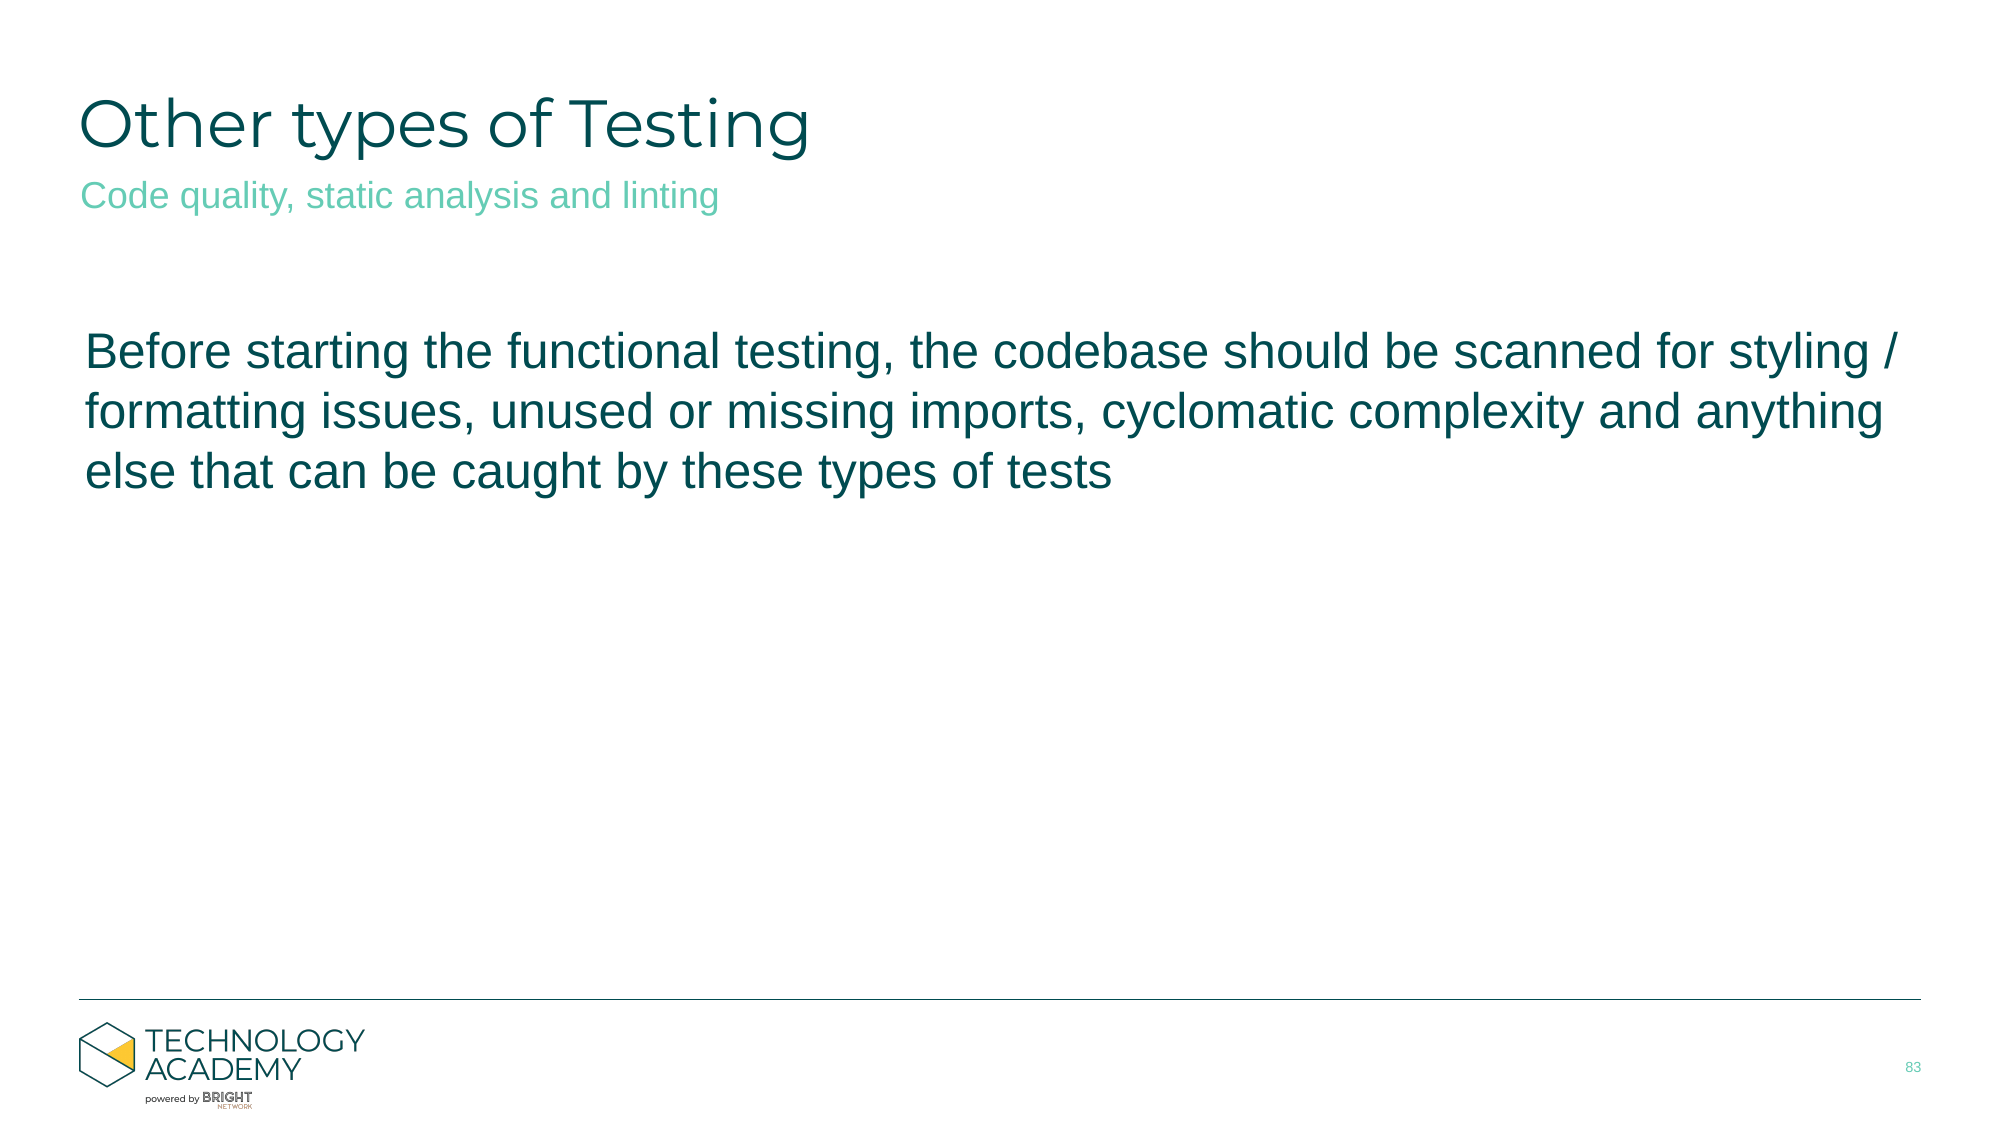

# Other types of Testing
Code quality, static analysis and linting
Before starting the functional testing, the codebase should be scanned for styling / formatting issues, unused or missing imports, cyclomatic complexity and anything else that can be caught by these types of tests
83